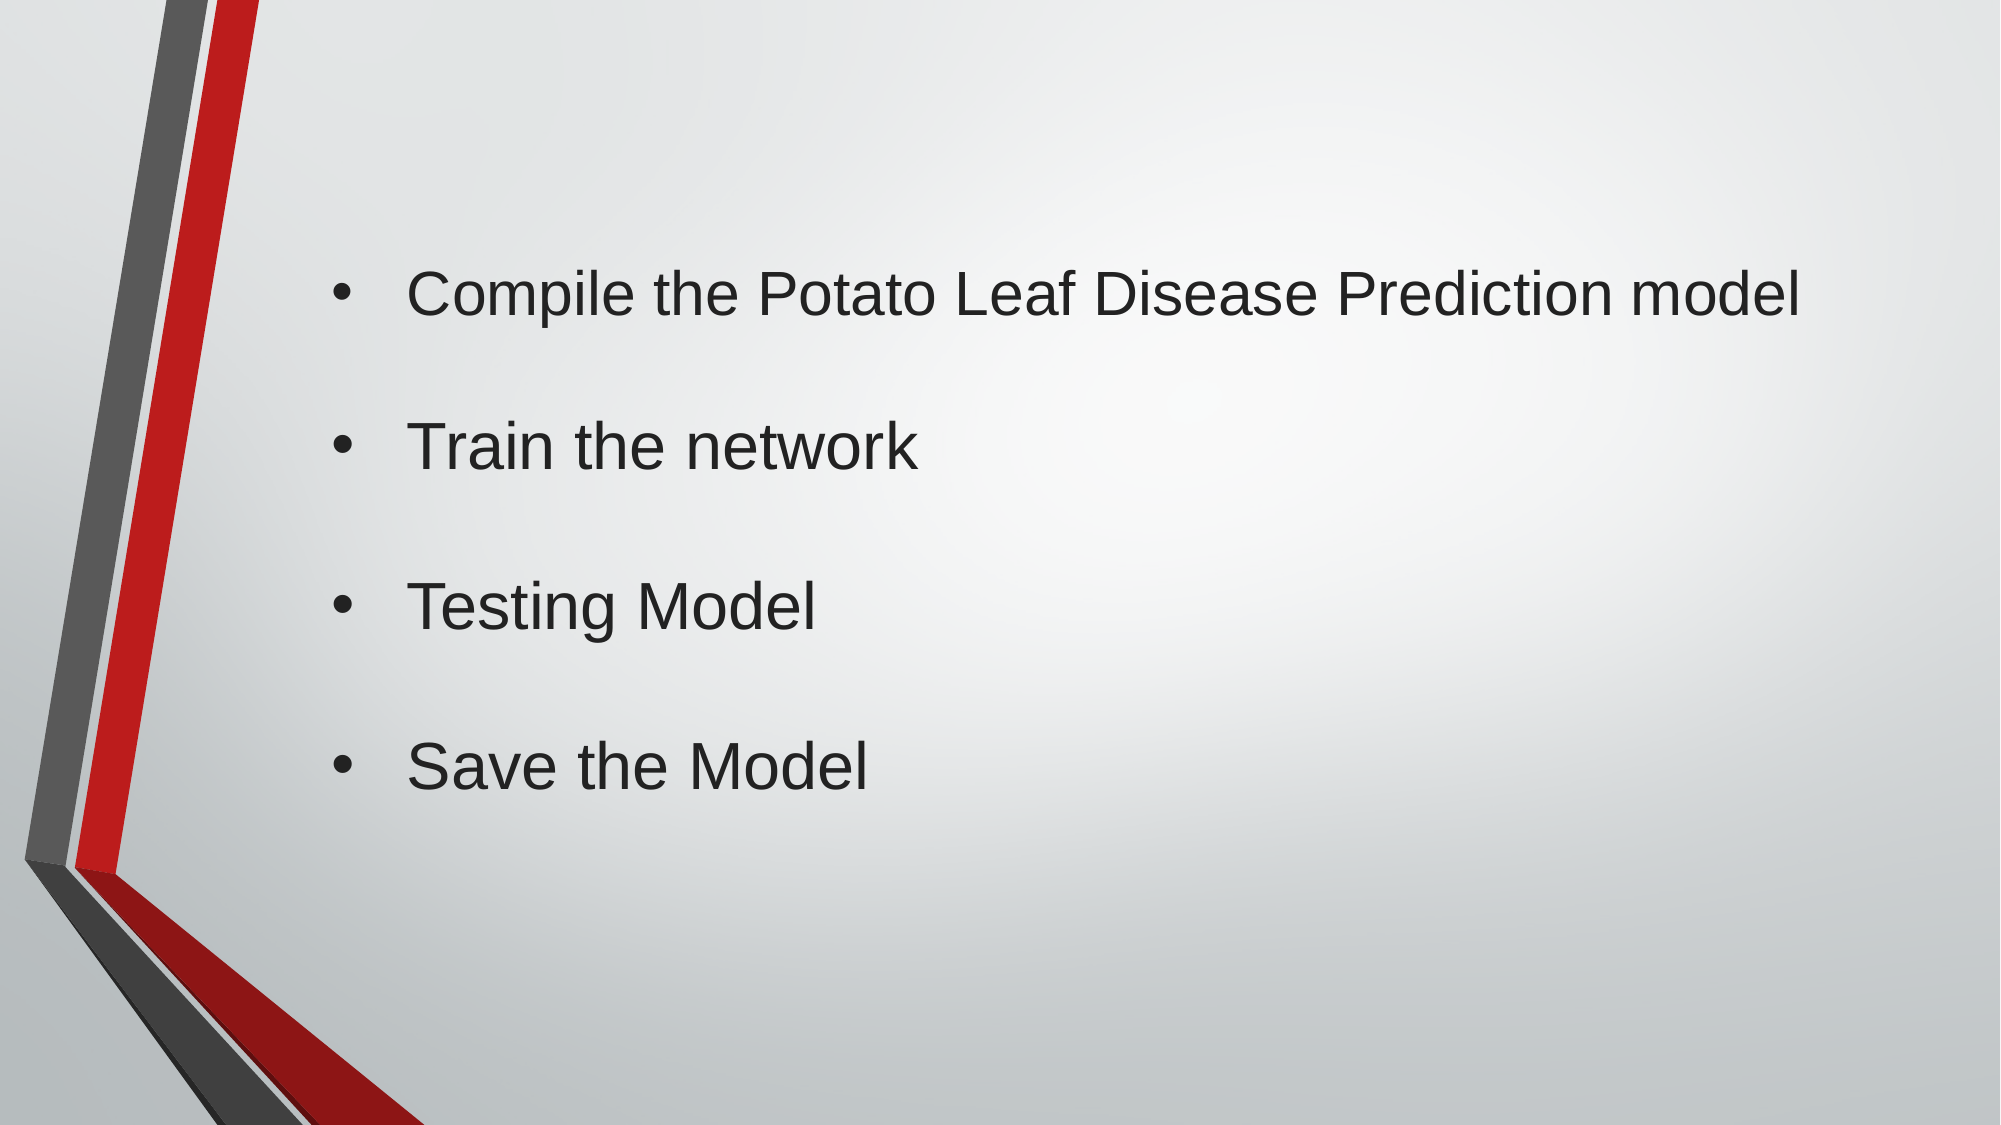

Compile the Potato Leaf Disease Prediction model

Train the network

Testing Model

Save the Model